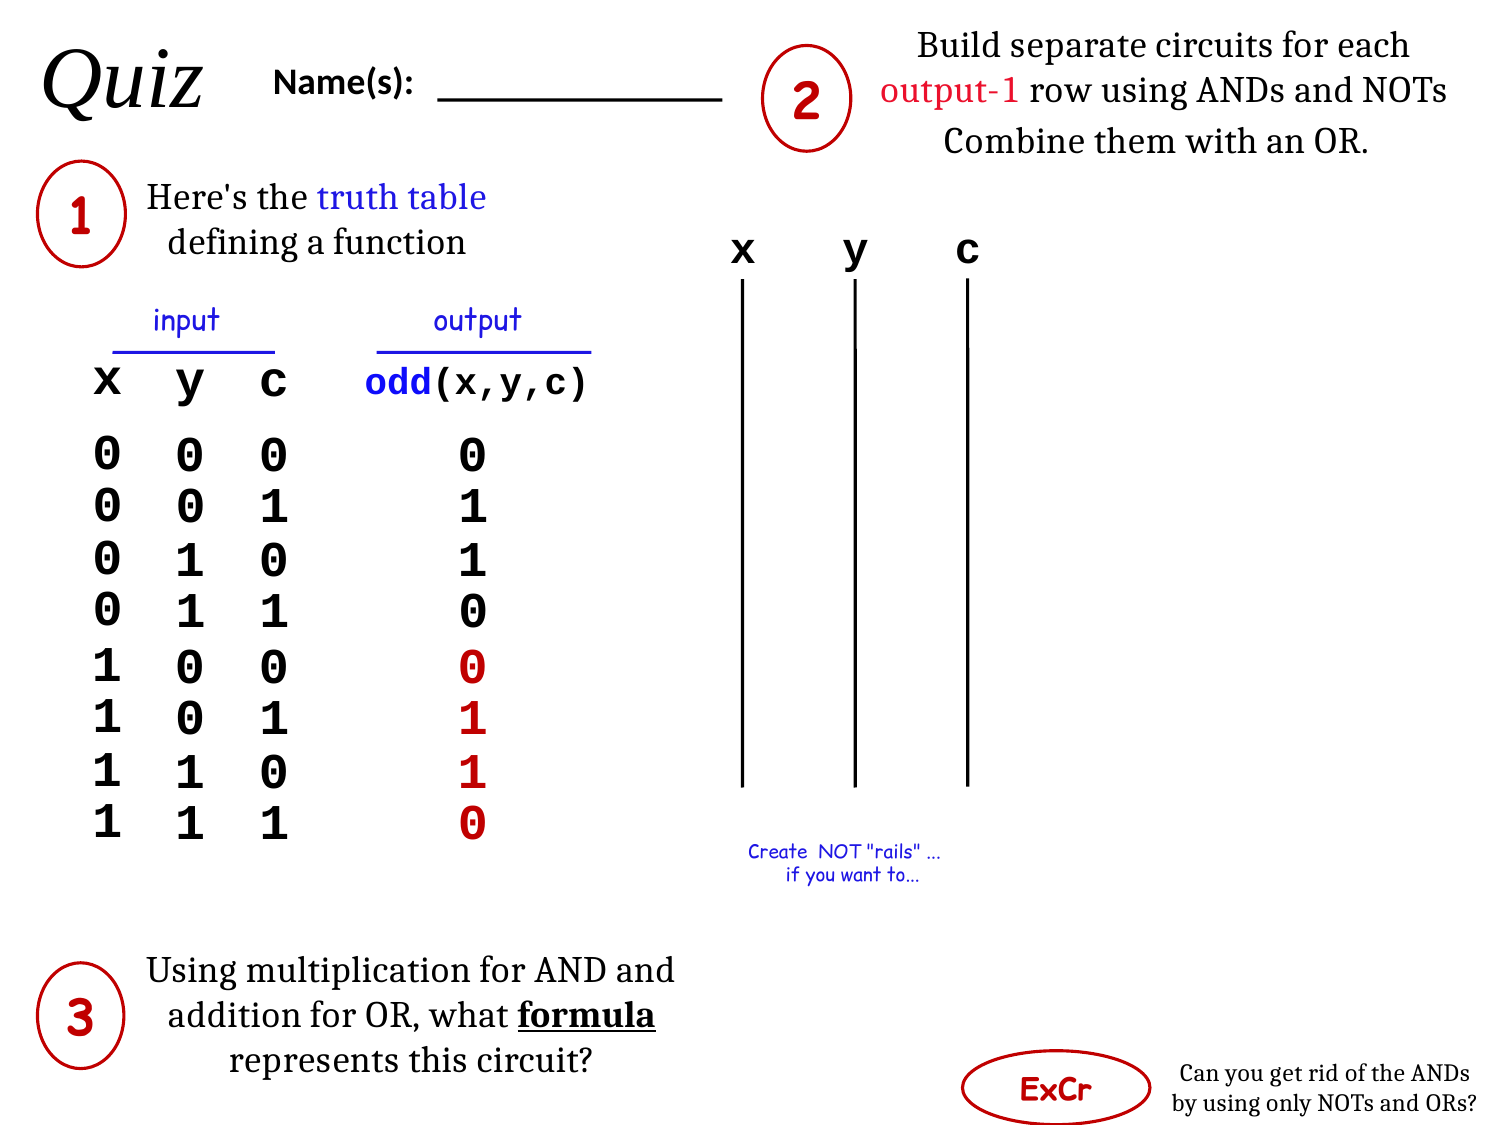

Quiz
Build separate circuits for each output-1 row using ANDs and NOTs
2
Name(s):

Combine them with an OR.
1
Here's the truth table defining a function
x
y
c

input
output
x
y
c
odd(x,y,c)

0
0
0
0
0
0
1
1
0
1
0
1
0
1
1
0
1
0
0
0
1
0
1
1
1
1
0
1
1
1
1
0
Create  NOT "rails" ...    if you want to...
Using multiplication for AND and addition for OR, what formula represents this circuit?
3
Can you get rid of the ANDs by using only NOTs and ORs?
ExCr